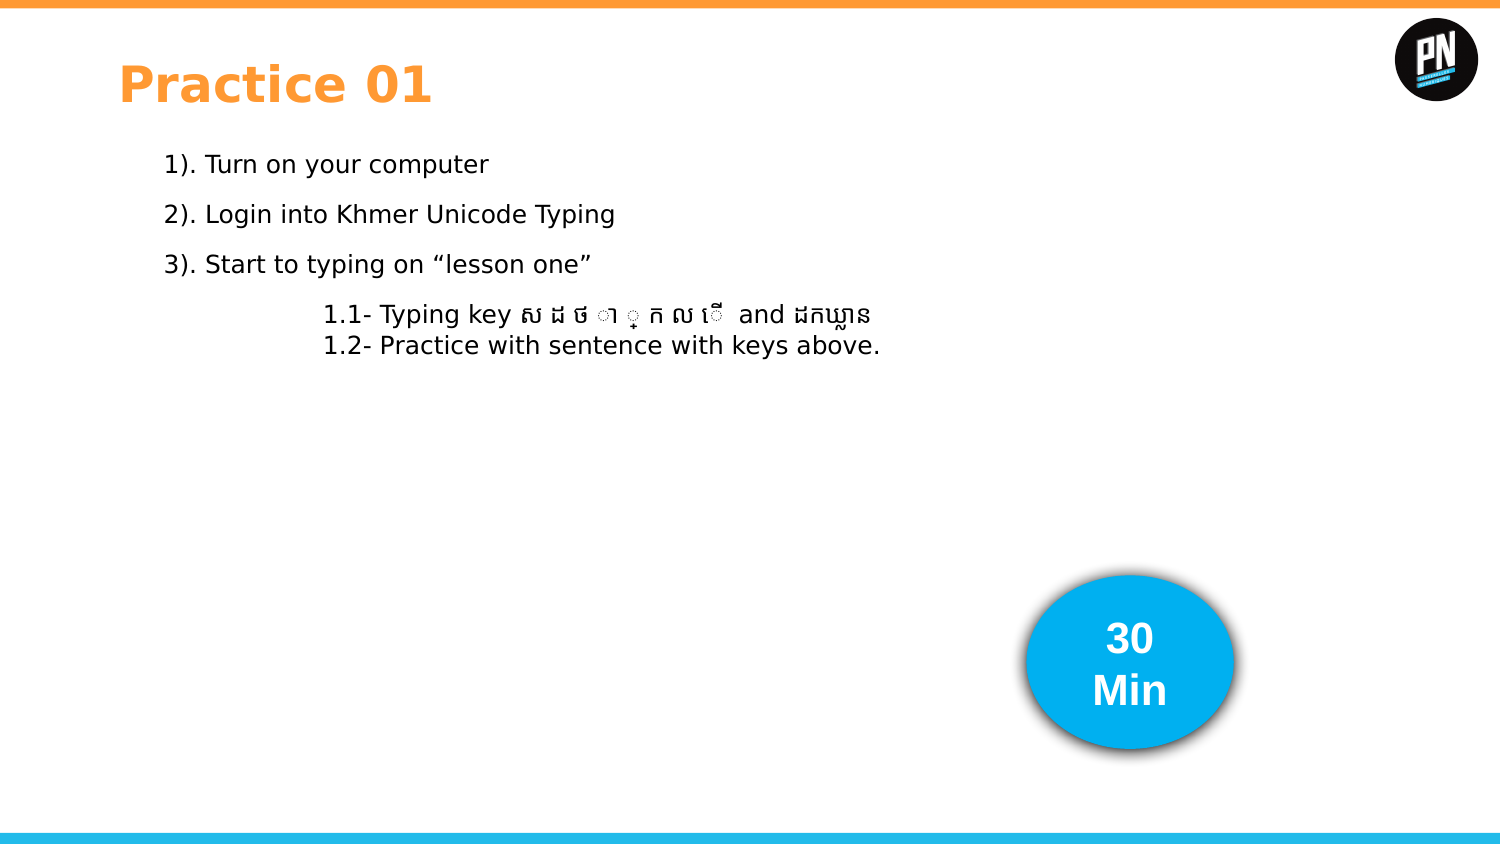

# Practice 01
1). Turn on your computer
2). Login into Khmer Unicode Typing
3). Start to typing on “lesson one”
		1.1- Typing key ស ដ​ ថ ា ្ ក ល ើ  and ដកឃ្លាន
		1.2- Practice with sentence with keys above.

30 Min